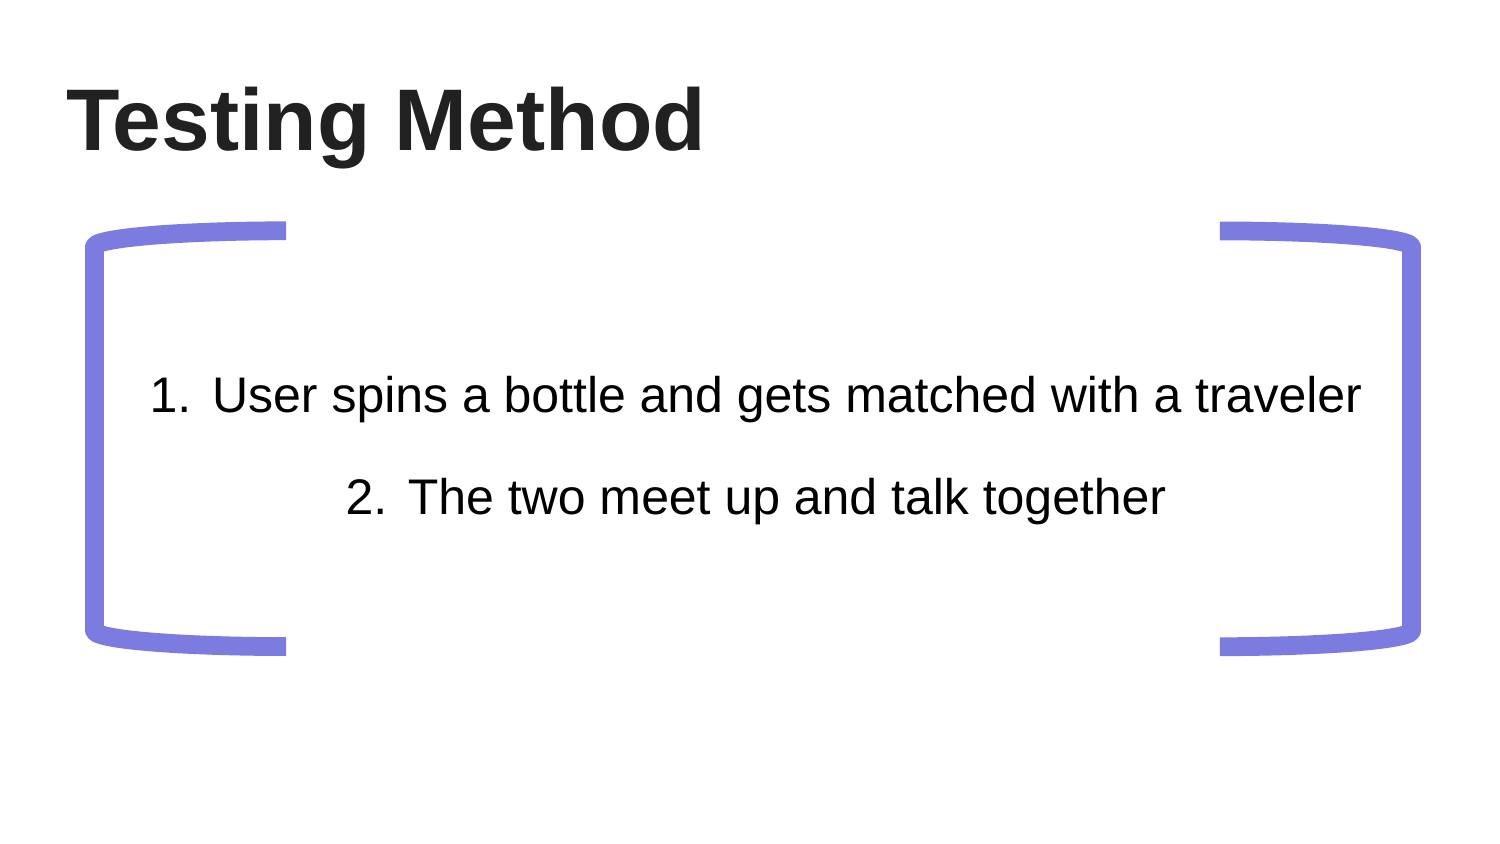

# Testing Method

User spins a bottle and gets matched with a traveler
The two meet up and talk together